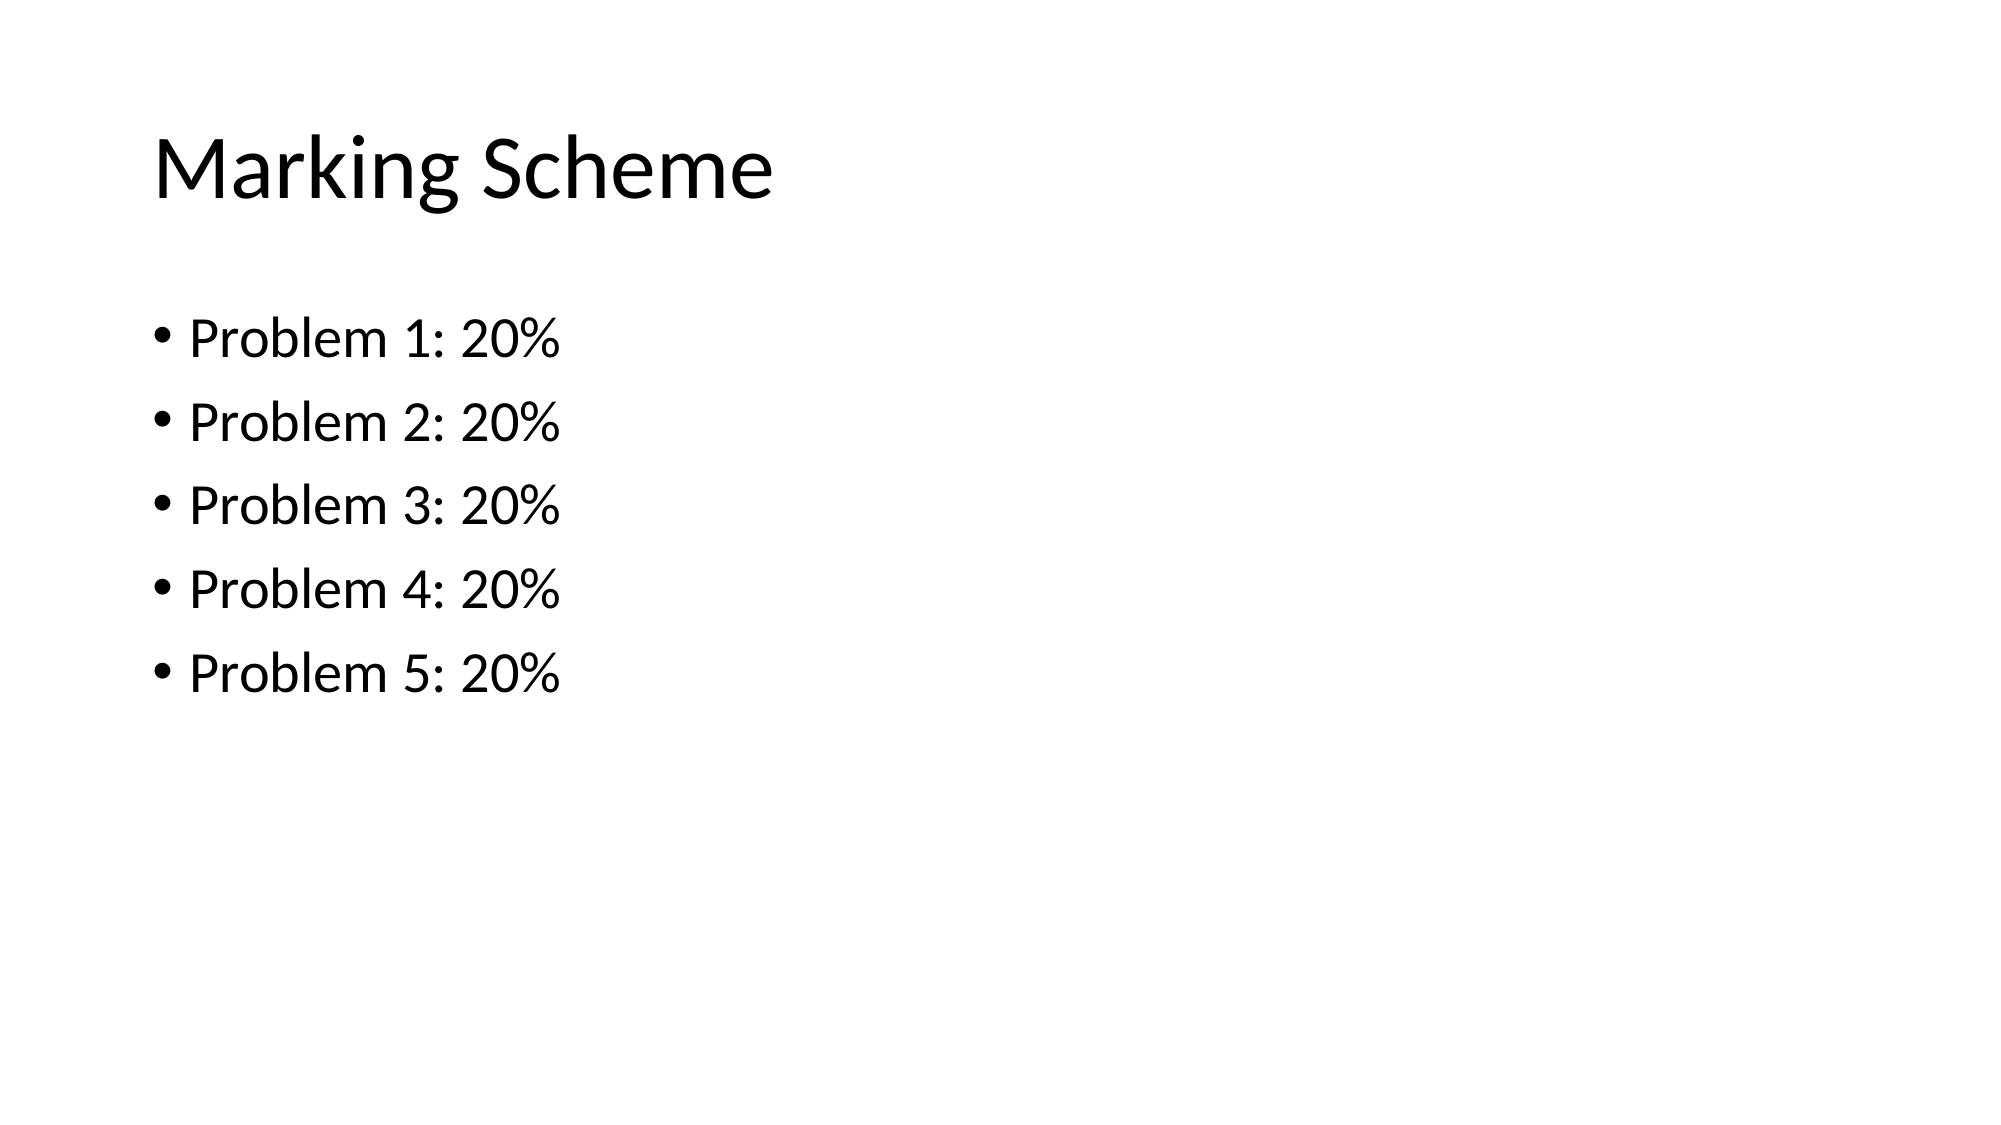

# Marking Scheme
Problem 1: 20%
Problem 2: 20%
Problem 3: 20%
Problem 4: 20%
Problem 5: 20%